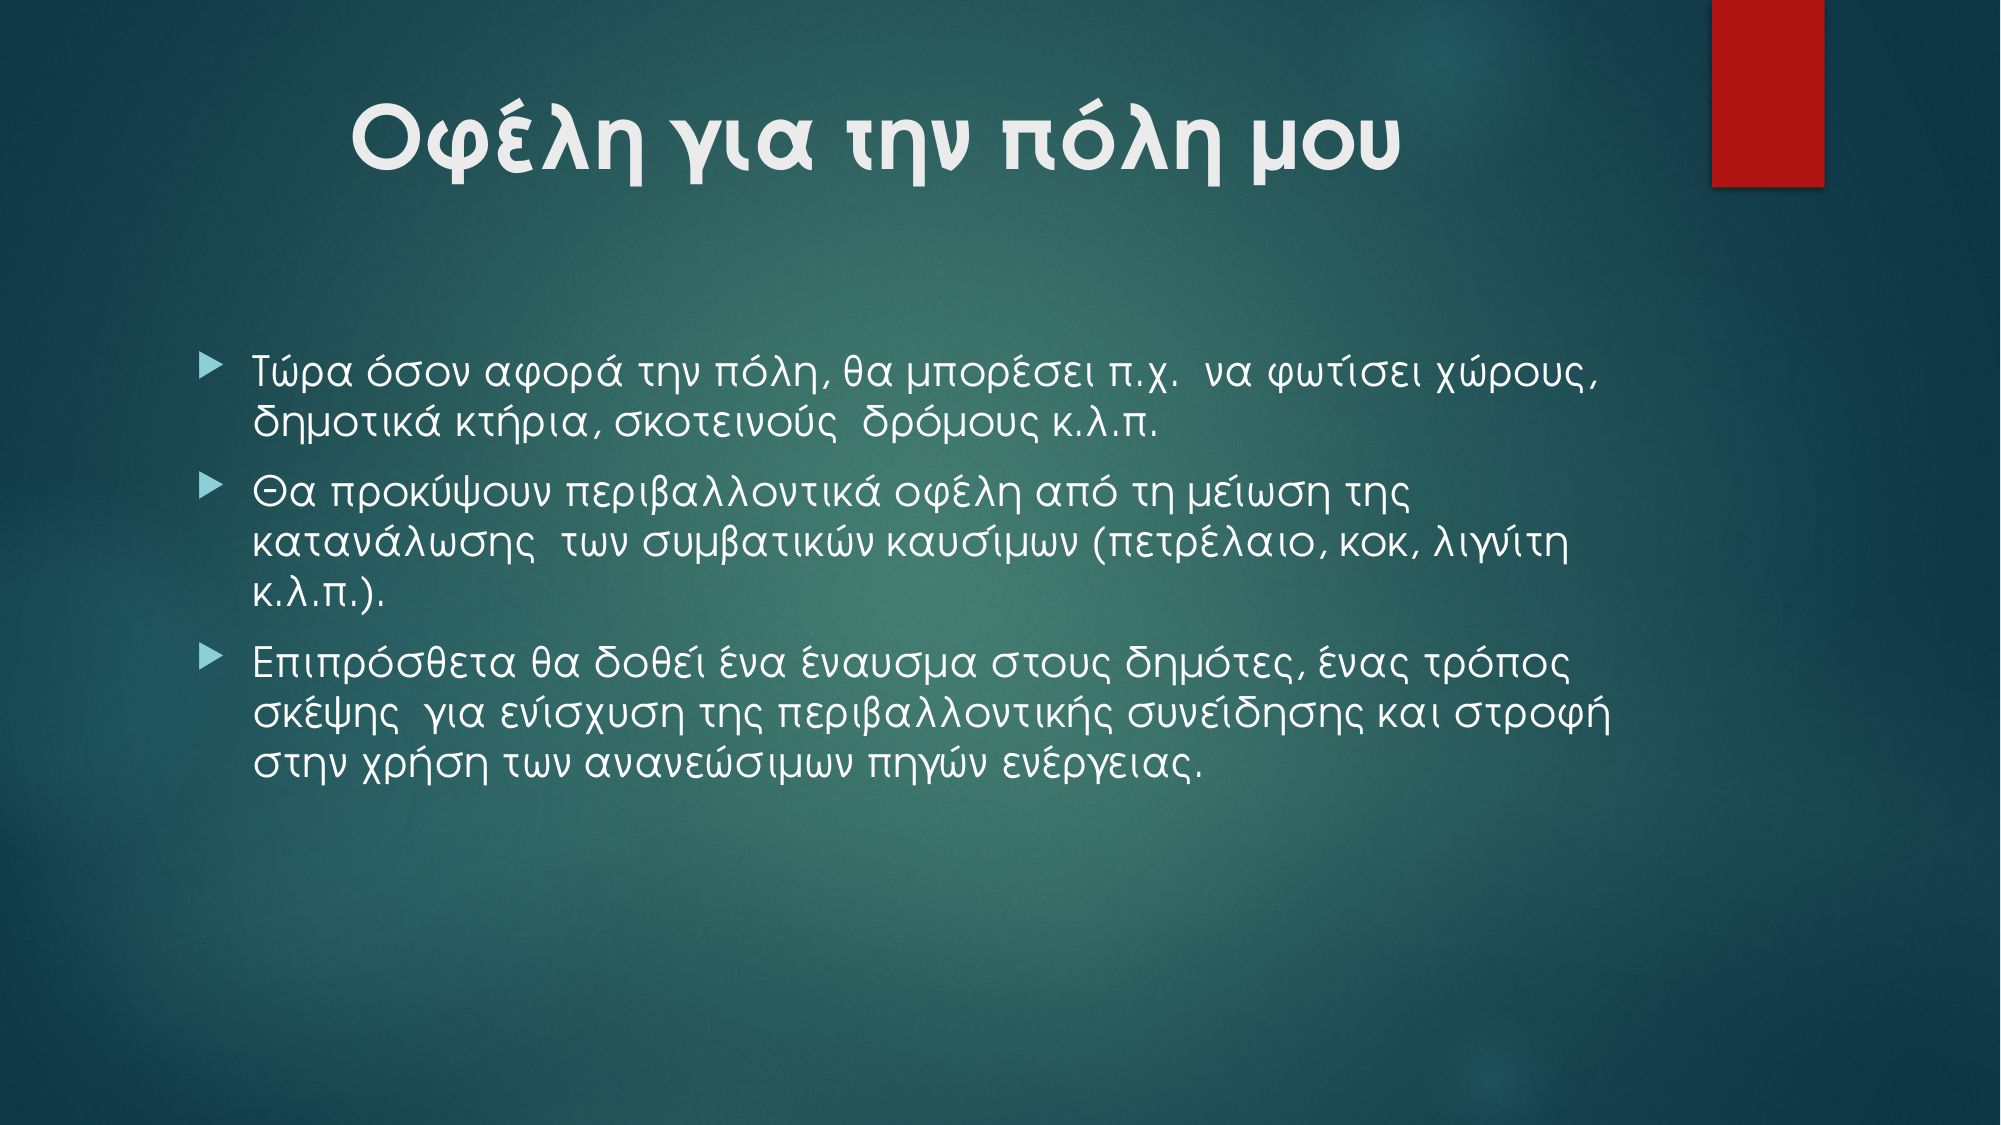

# Οφέλη για την πόλη μου
Τώρα όσον αφορά την πόλη, θα μπορέσει π.χ.  να φωτίσει χώρους, δημοτικά κτήρια, σκοτεινούς  δρόμους κ.λ.π.
Θα προκύψουν περιβαλλοντικά οφέλη από τη μείωση της κατανάλωσης  των συμβατικών καυσίμων (πετρέλαιο, κοκ, λιγνίτη κ.λ.π.).
Επιπρόσθετα θα δοθεί ένα έναυσμα στους δημότες, ένας τρόπος σκέψης  για ενίσχυση της περιβαλλοντικής συνείδησης και στροφή στην χρήση των ανανεώσιμων πηγών ενέργειας.